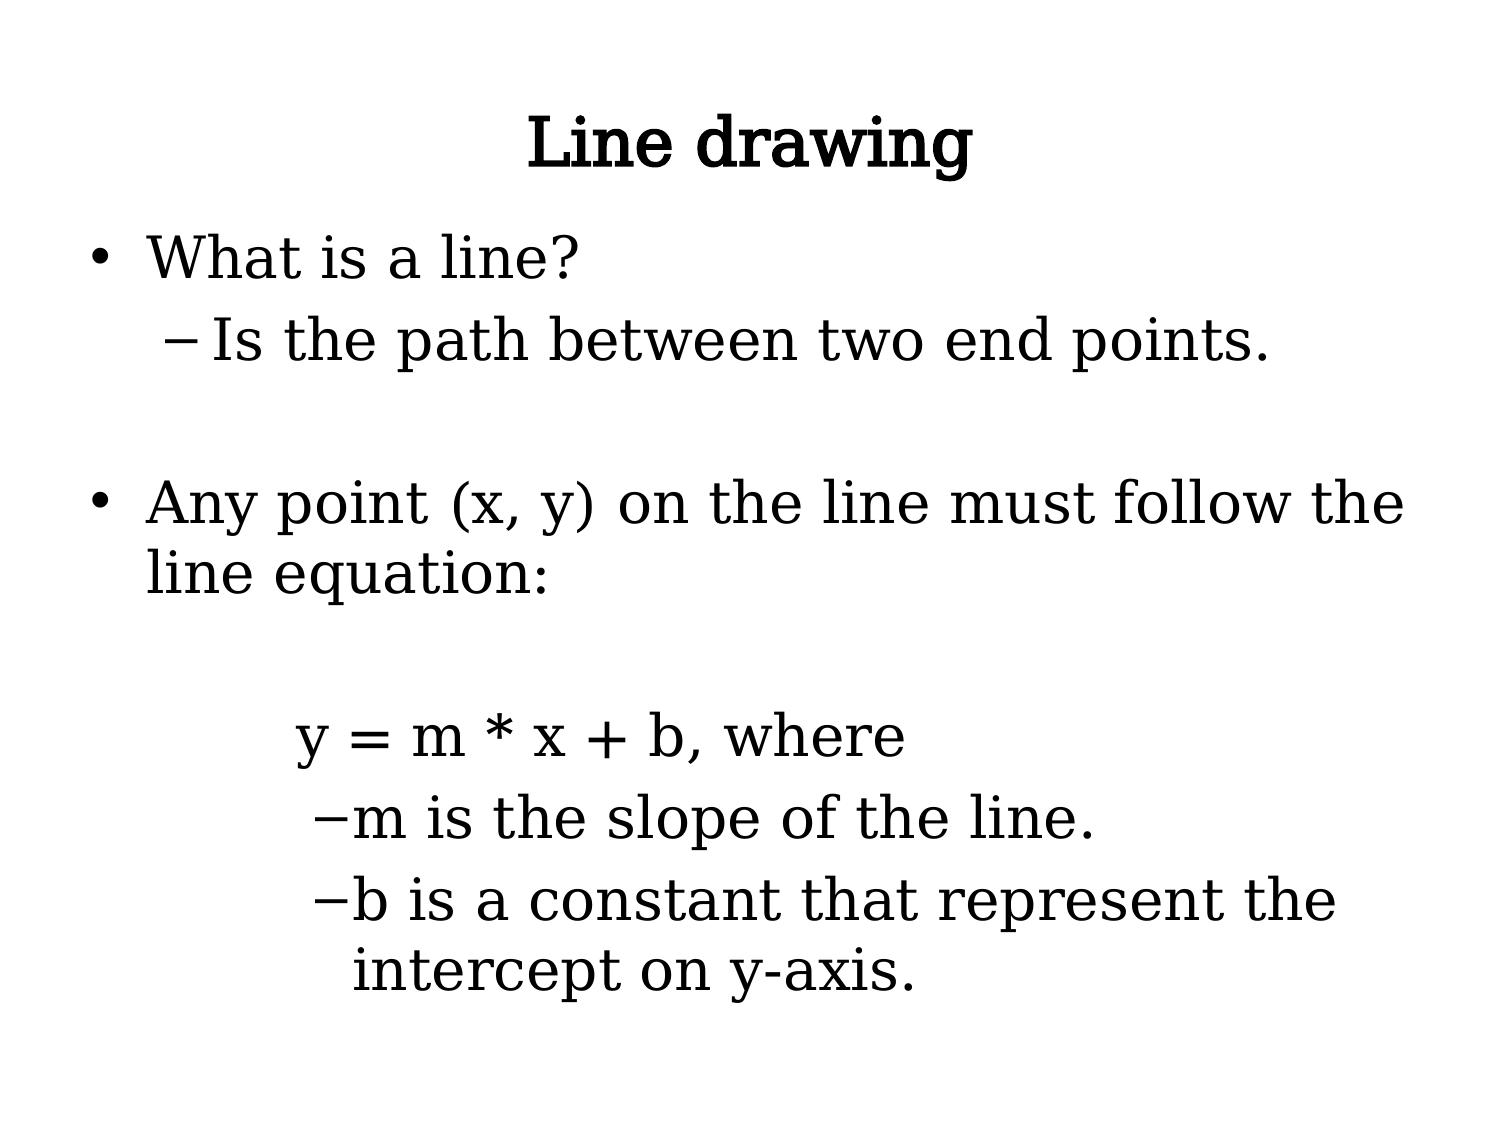

# Line drawing
What is a line?
Is the path between two end points.

Any point (x, y) on the line must follow the line equation:

		y = m * x + b, where
m is the slope of the line.
b is a constant that represent the intercept on y-axis.